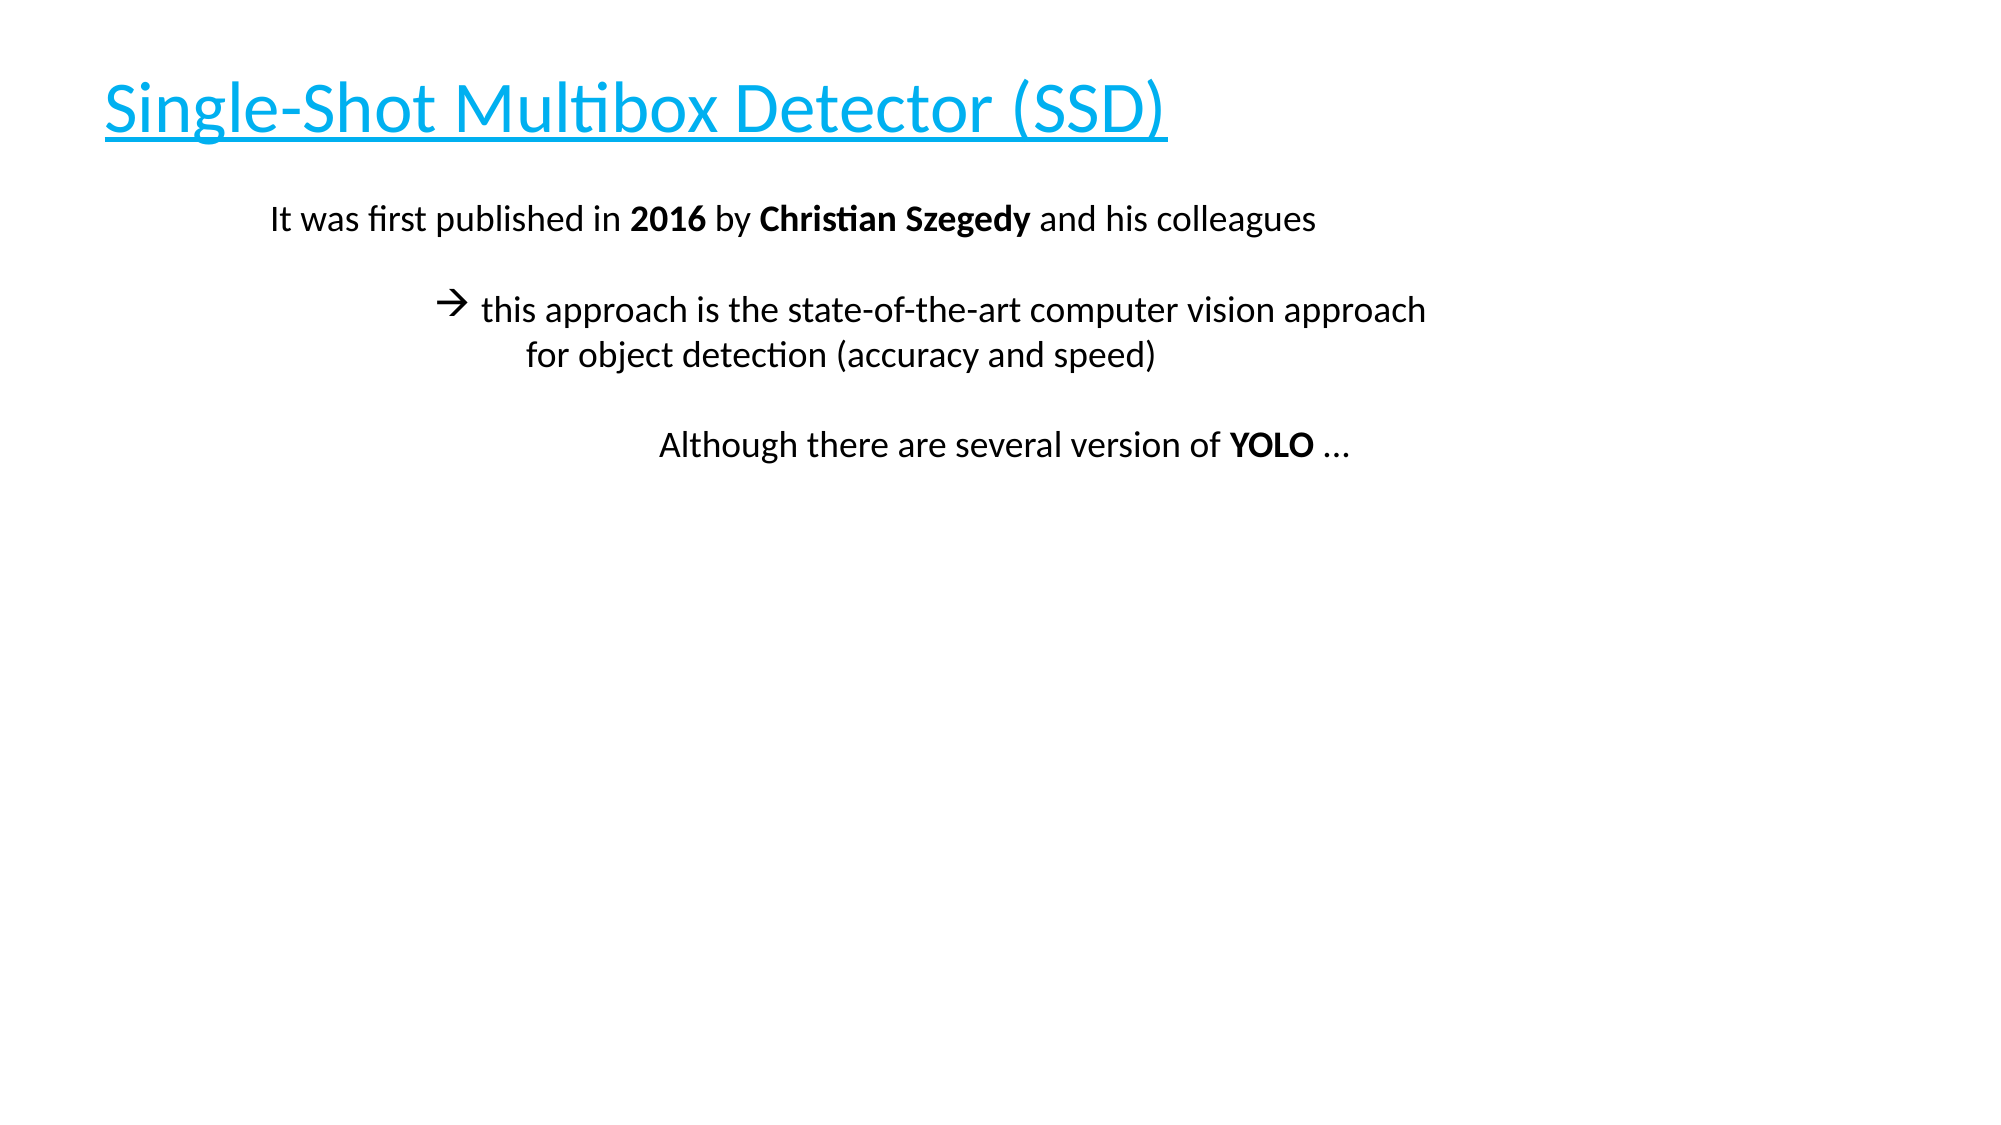

# Single-Shot Multibox Detector (SSD)
It was first published in 2016 by Christian Szegedy and his colleagues
this approach is the state-of-the-art computer vision approach
  for object detection (accuracy and speed)

	Although there are several version of YOLO ...